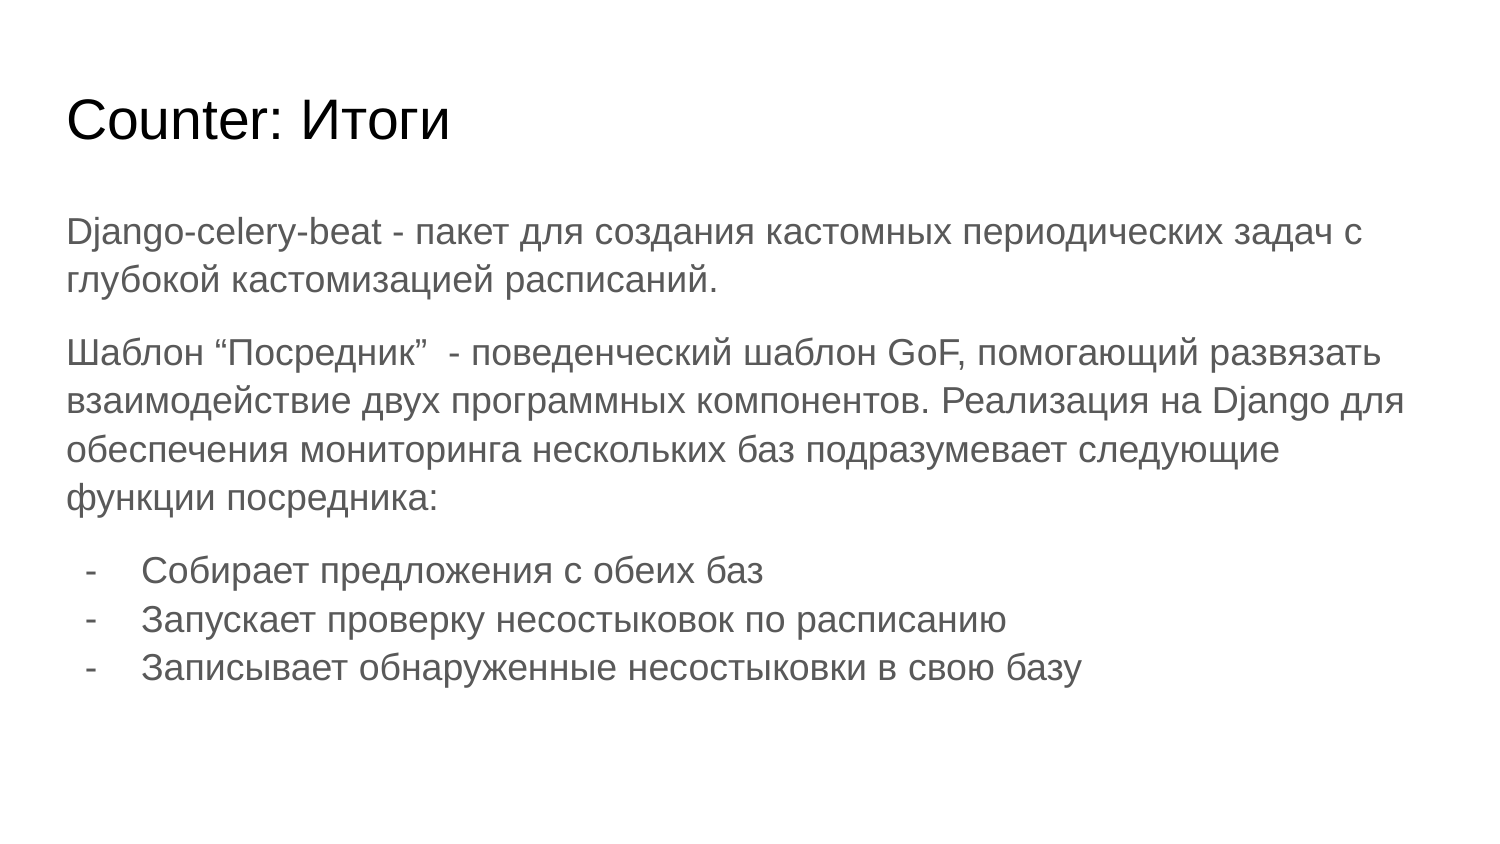

# Counter: Итоги
Django-celery-beat - пакет для создания кастомных периодических задач с глубокой кастомизацией расписаний.
Шаблон “Посредник”  - поведенческий шаблон GoF, помогающий развязать взаимодействие двух программных компонентов. Реализация на Django для обеспечения мониторинга нескольких баз подразумевает следующие функции посредника:
Собирает предложения с обеих баз
Запускает проверку несостыковок по расписанию
Записывает обнаруженные несостыковки в свою базу